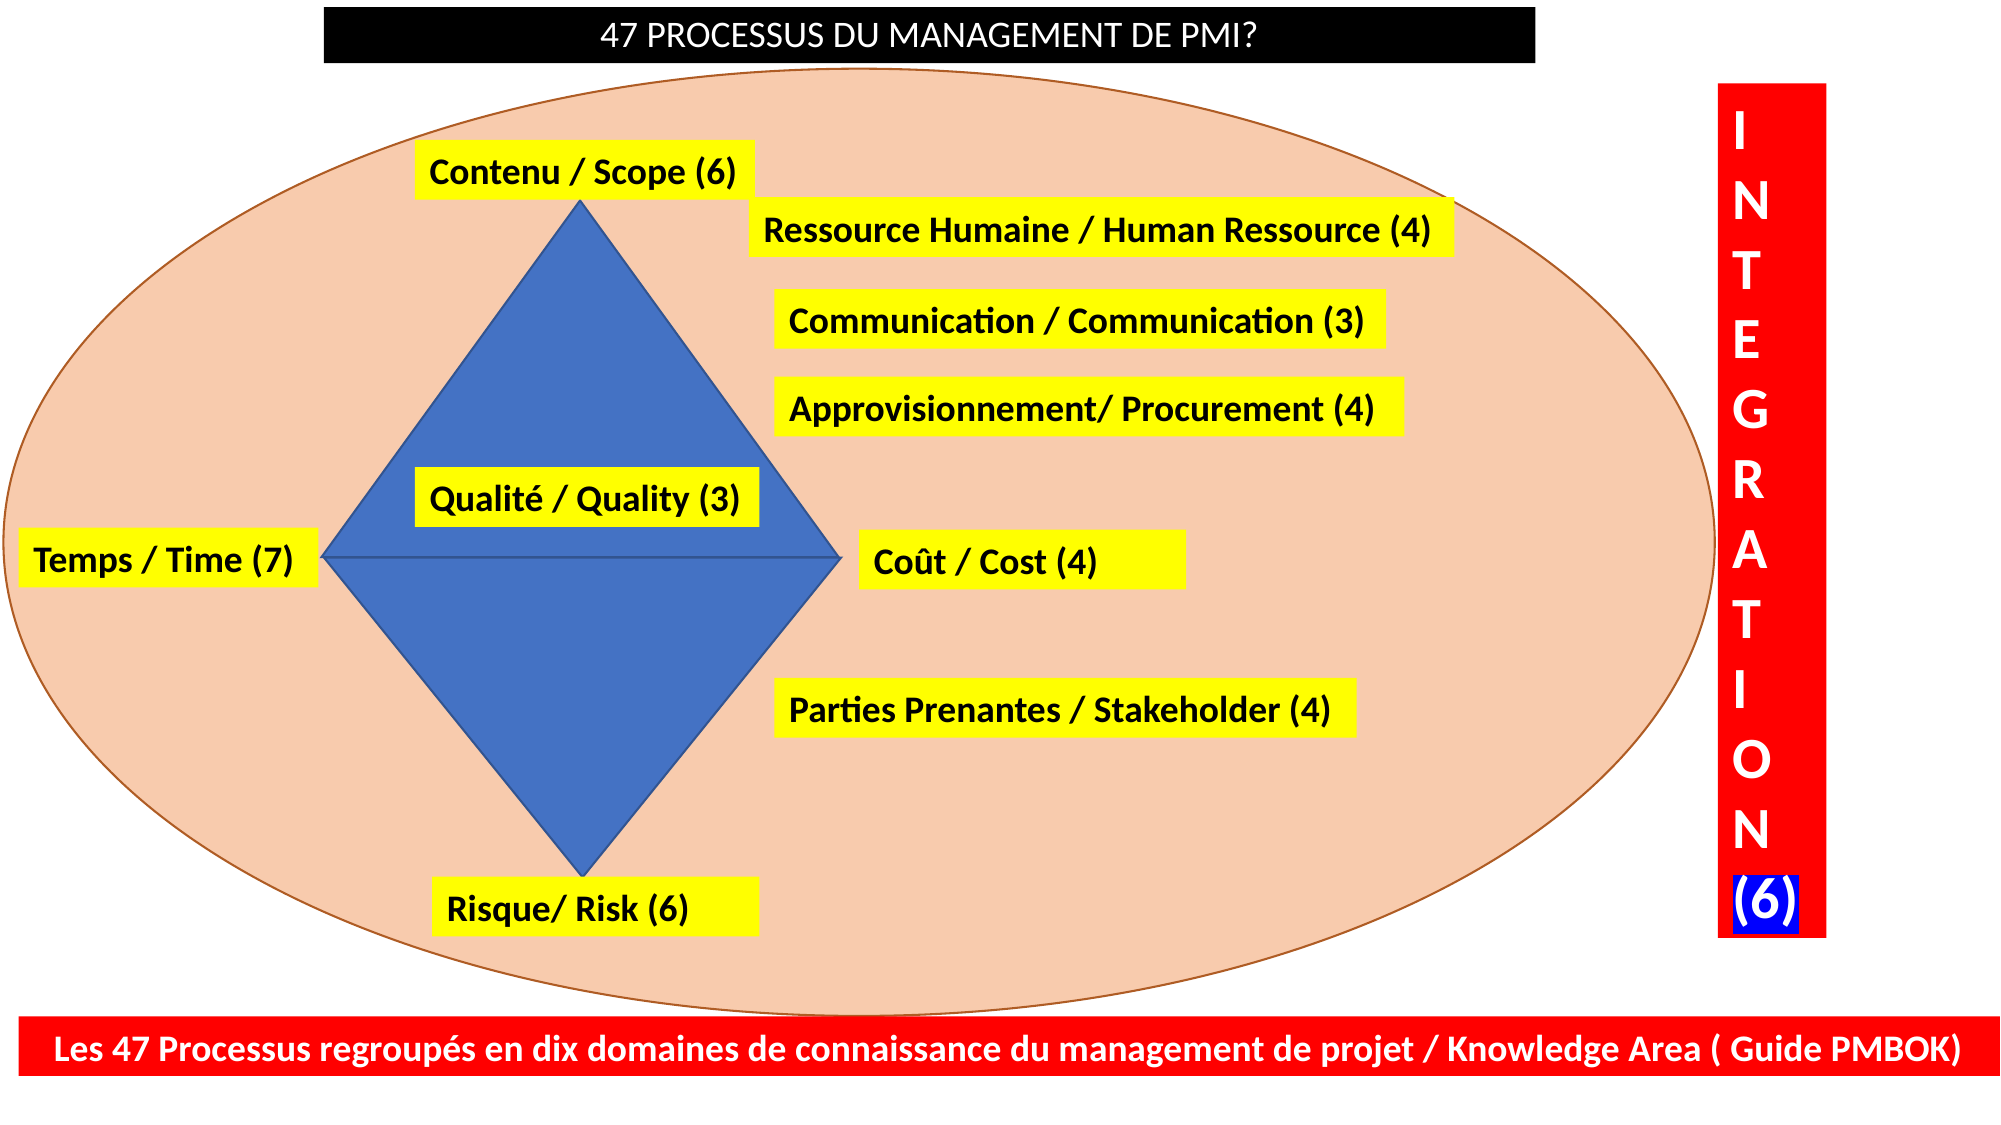

# 47 PROCESSUS DU MANAGEMENT DE PMI?

I
N
T
E
G
R
A
T
I
O
N
(6)
Contenu / Scope (6)
Ressource Humaine / Human Ressource (4)

Communication / Communication (3)
Approvisionnement/ Procurement (4)
Qualité / Quality (3)
Temps / Time (7)
Coût / Cost (4)

Parties Prenantes / Stakeholder (4)
Risque/ Risk (6)
Les 47 Processus regroupés en dix domaines de connaissance du management de projet / Knowledge Area ( Guide PMBOK)